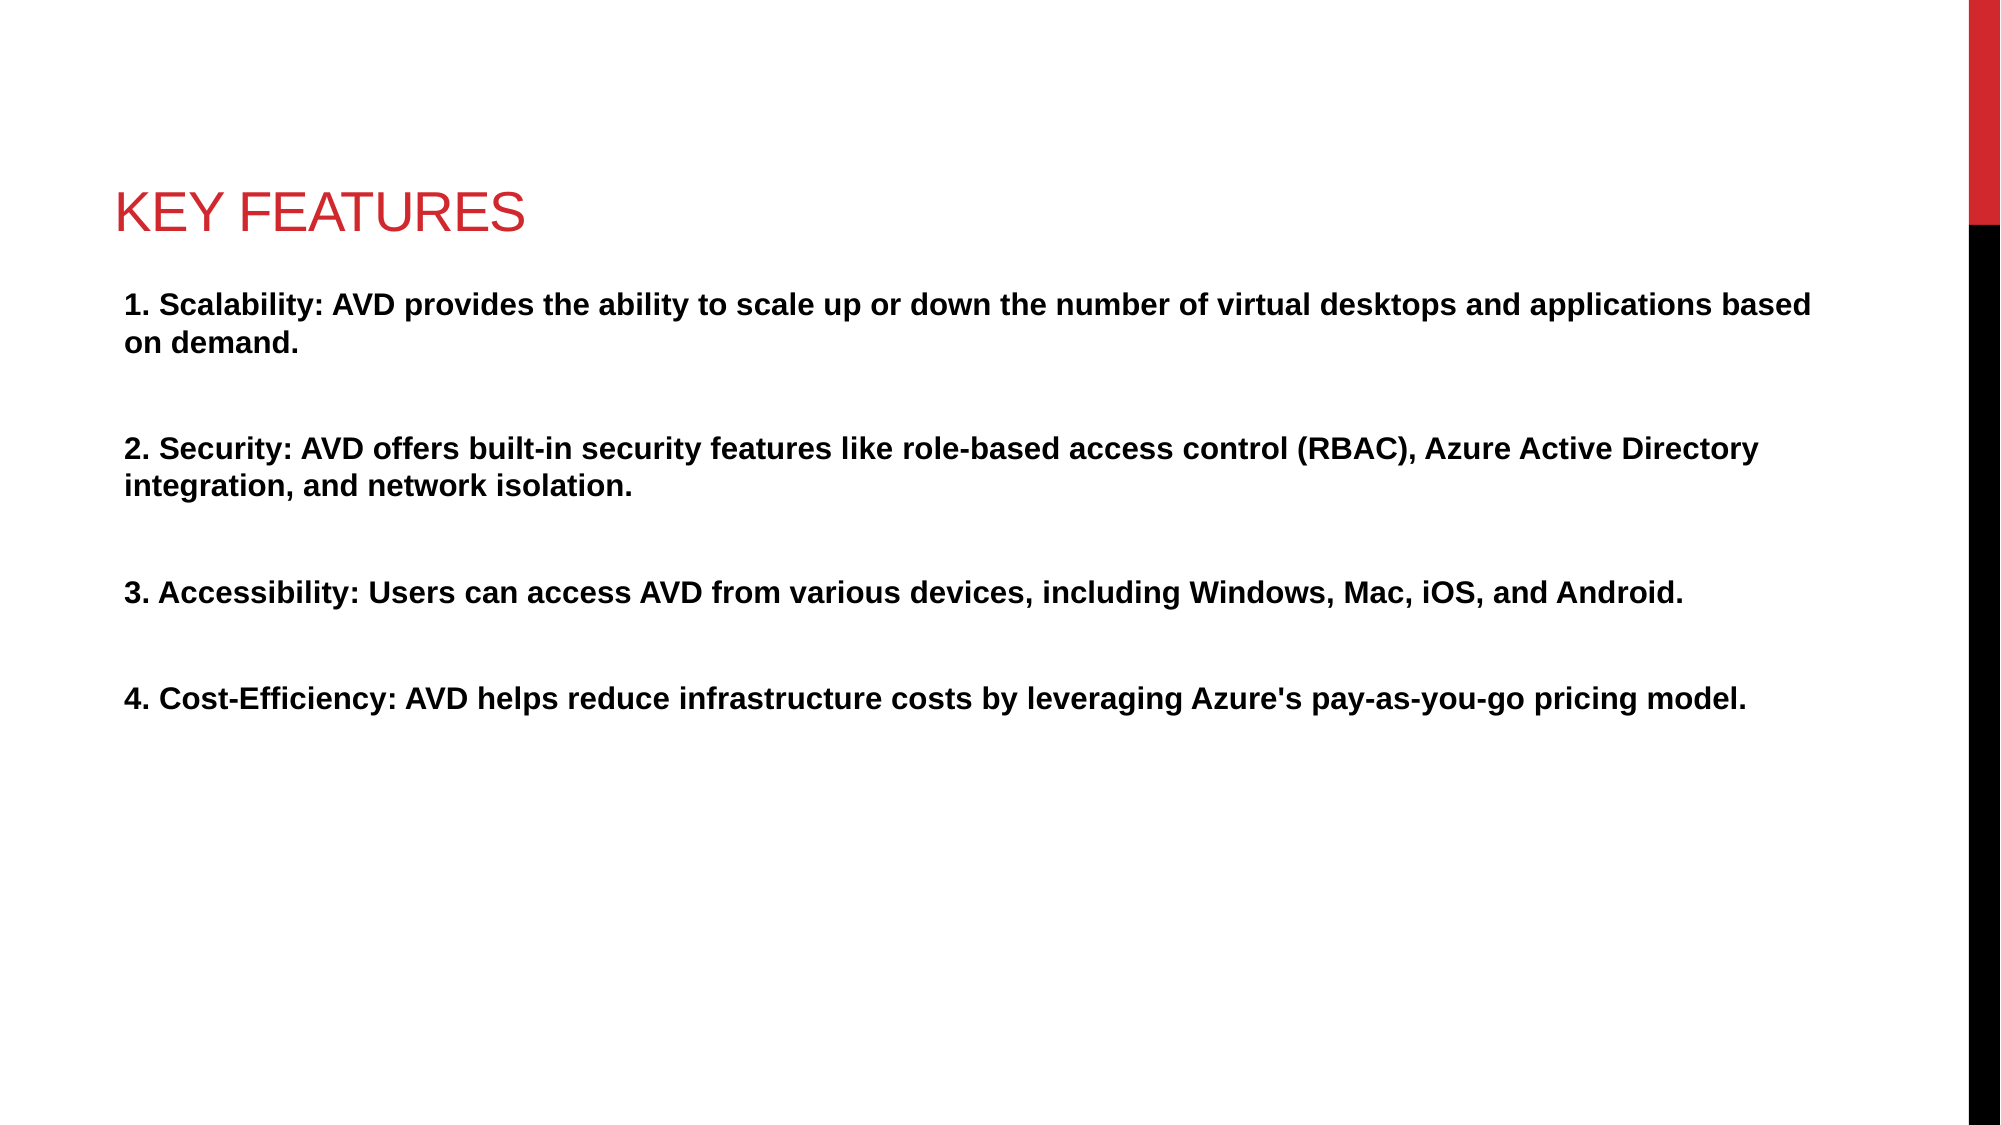

# Key Features
1. Scalability: AVD provides the ability to scale up or down the number of virtual desktops and applications based on demand.

2. Security: AVD offers built-in security features like role-based access control (RBAC), Azure Active Directory integration, and network isolation.

3. Accessibility: Users can access AVD from various devices, including Windows, Mac, iOS, and Android.

4. Cost-Efficiency: AVD helps reduce infrastructure costs by leveraging Azure's pay-as-you-go pricing model.